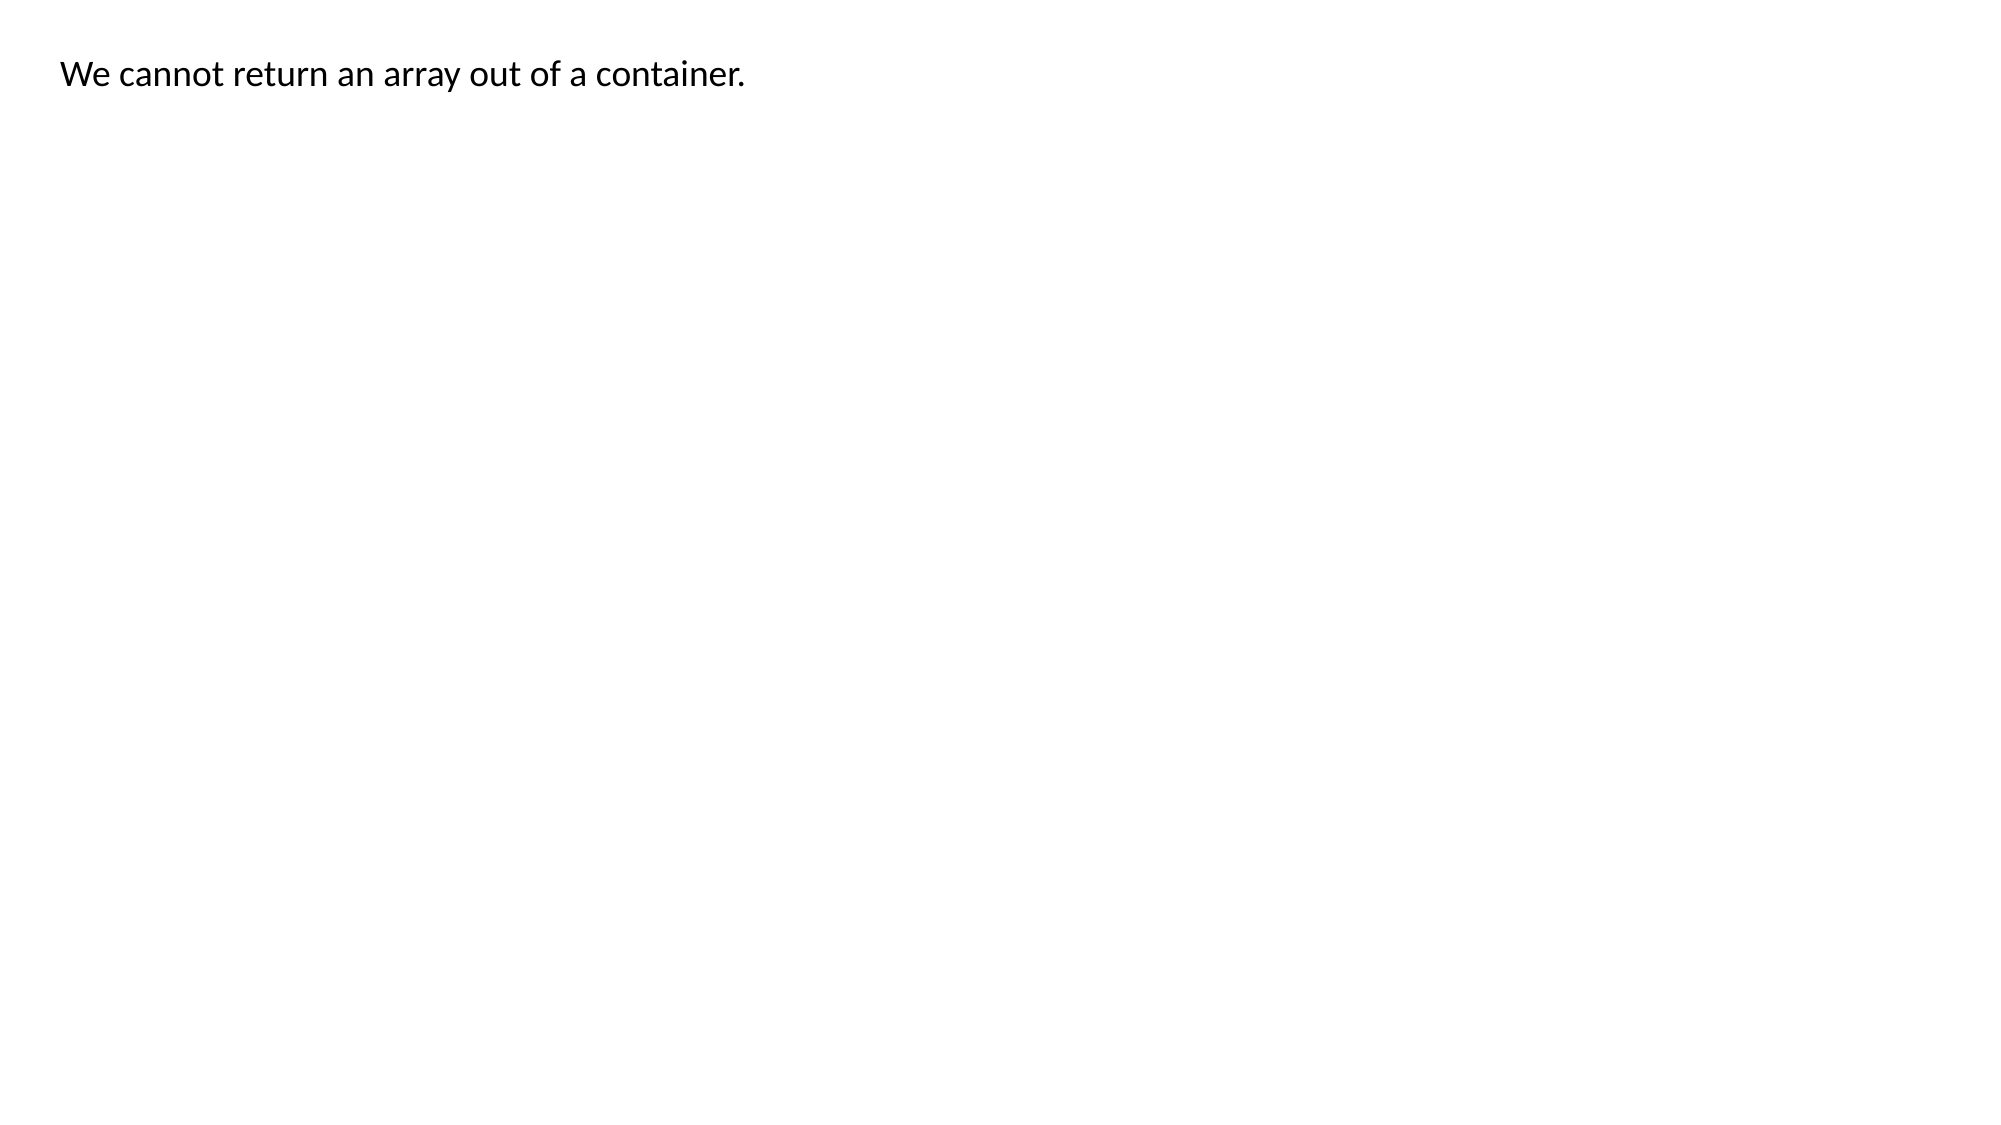

We cannot return an array out of a container.